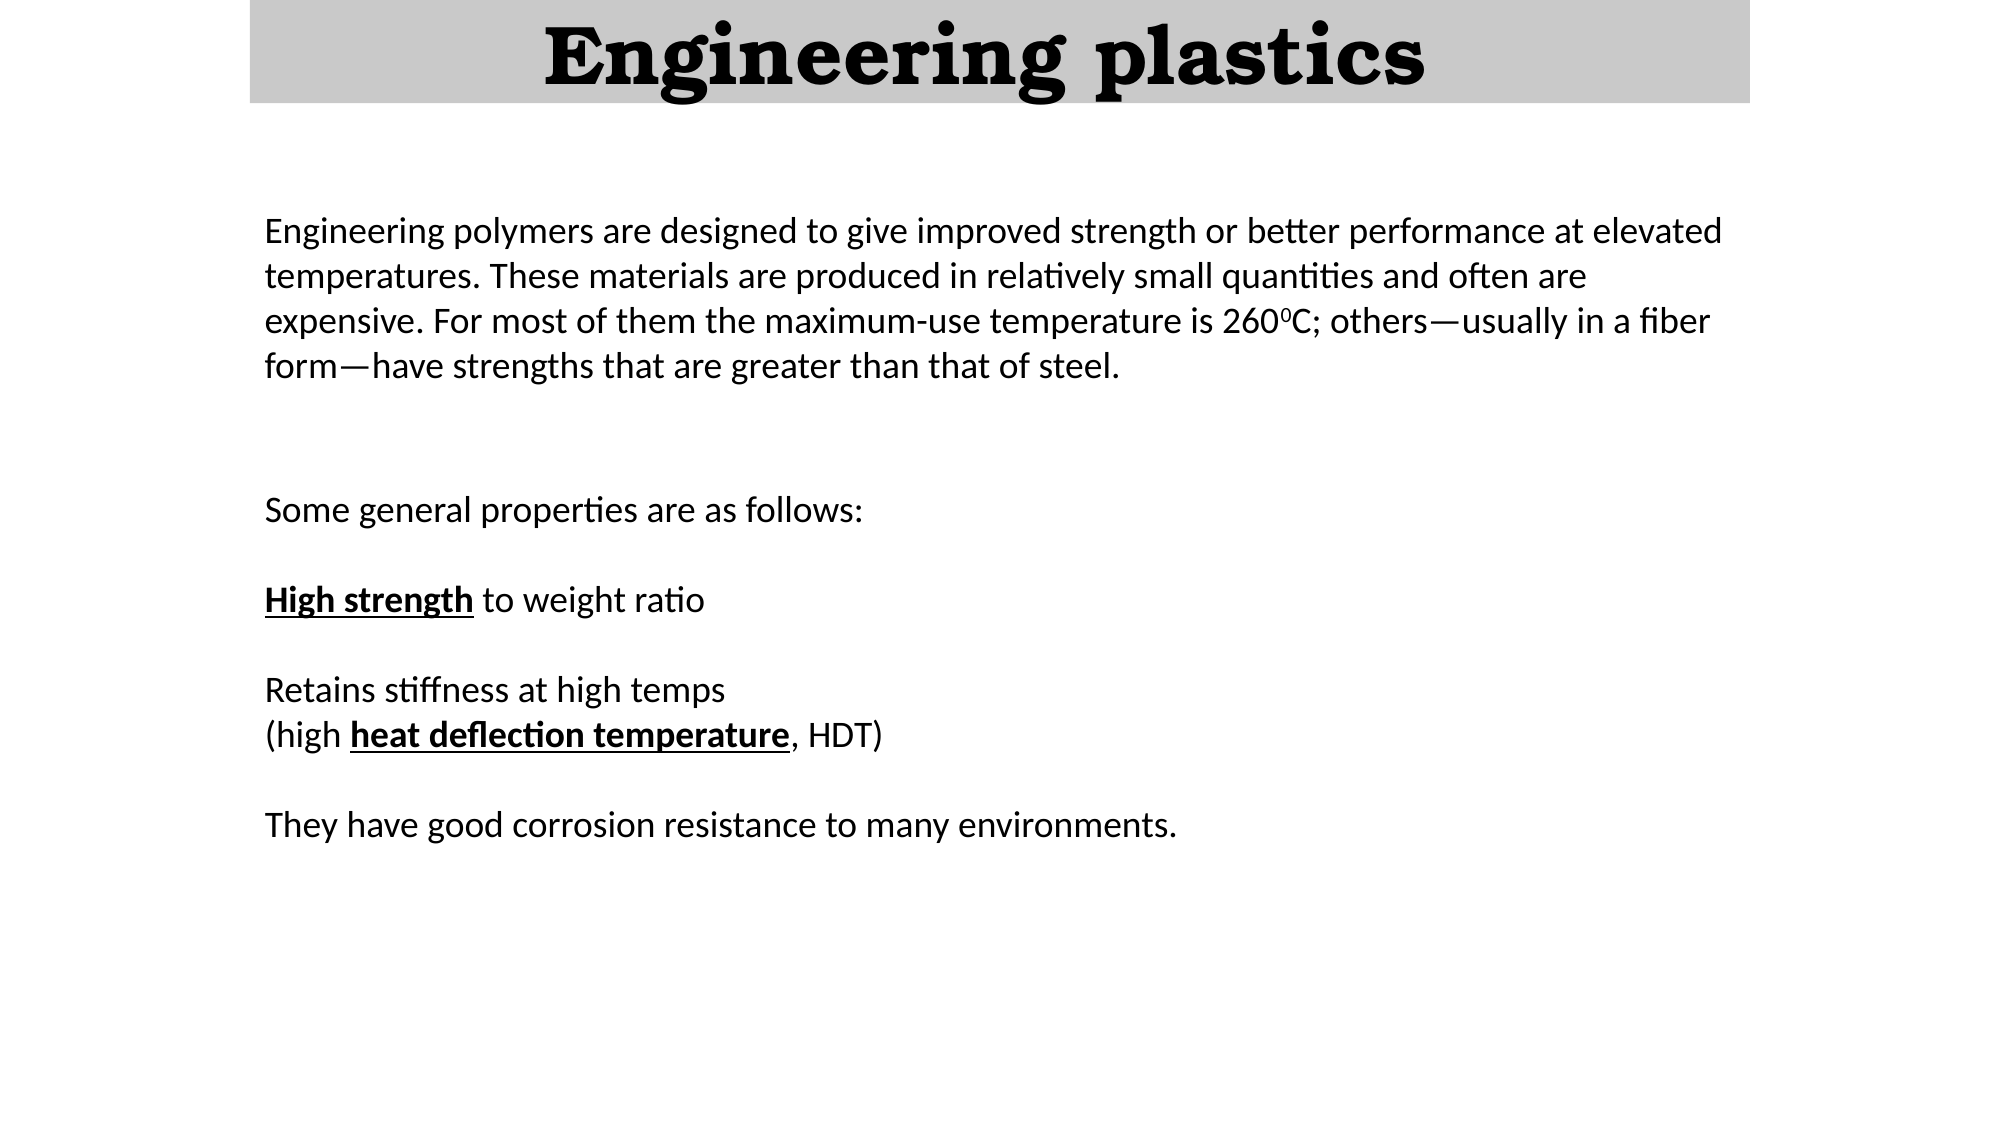

Engineering plastics
Engineering polymers are designed to give improved strength or better performance at elevated temperatures. These materials are produced in relatively small quantities and often are expensive. For most of them the maximum-use temperature is 2600C; others—usually in a fiber form—have strengths that are greater than that of steel.

Some general properties are as follows:

High strength to weight ratio

Retains stiffness at high temps
(high heat deflection temperature, HDT)

They have good corrosion resistance to many environments.